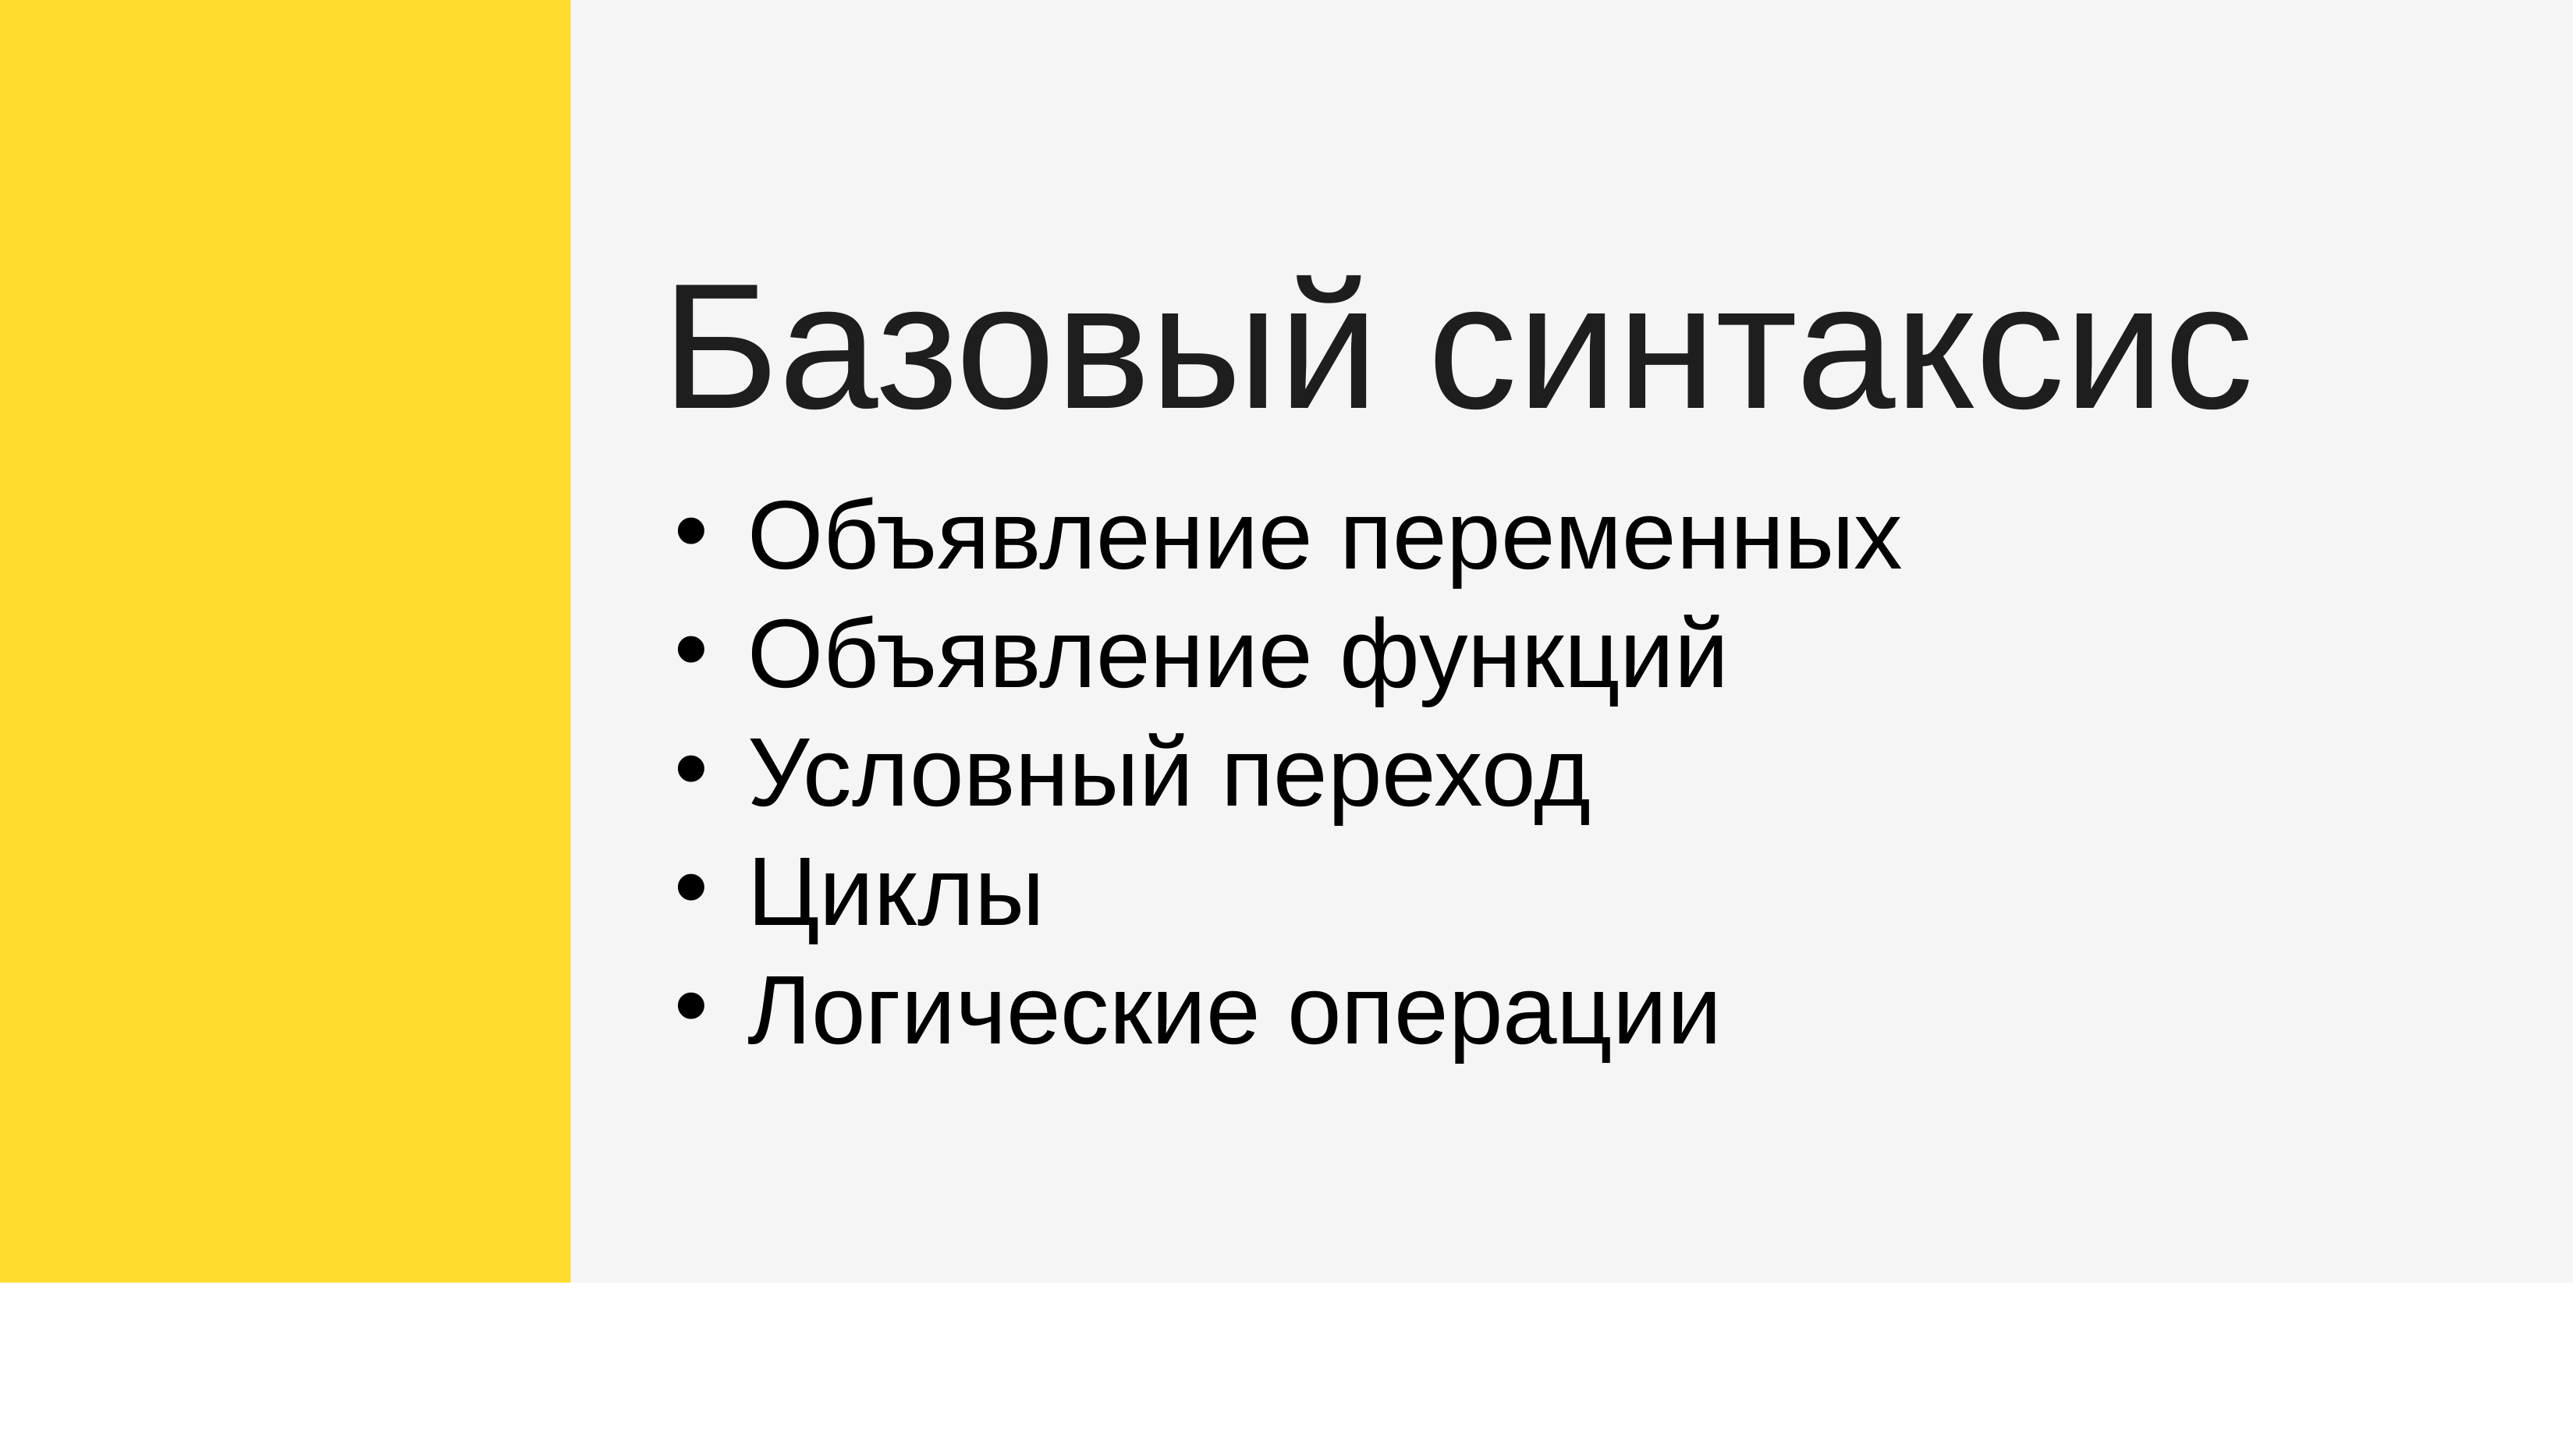

Базовый синтаксис
Объявление переменных
Объявление функций
Условный переход
Циклы
Логические операции